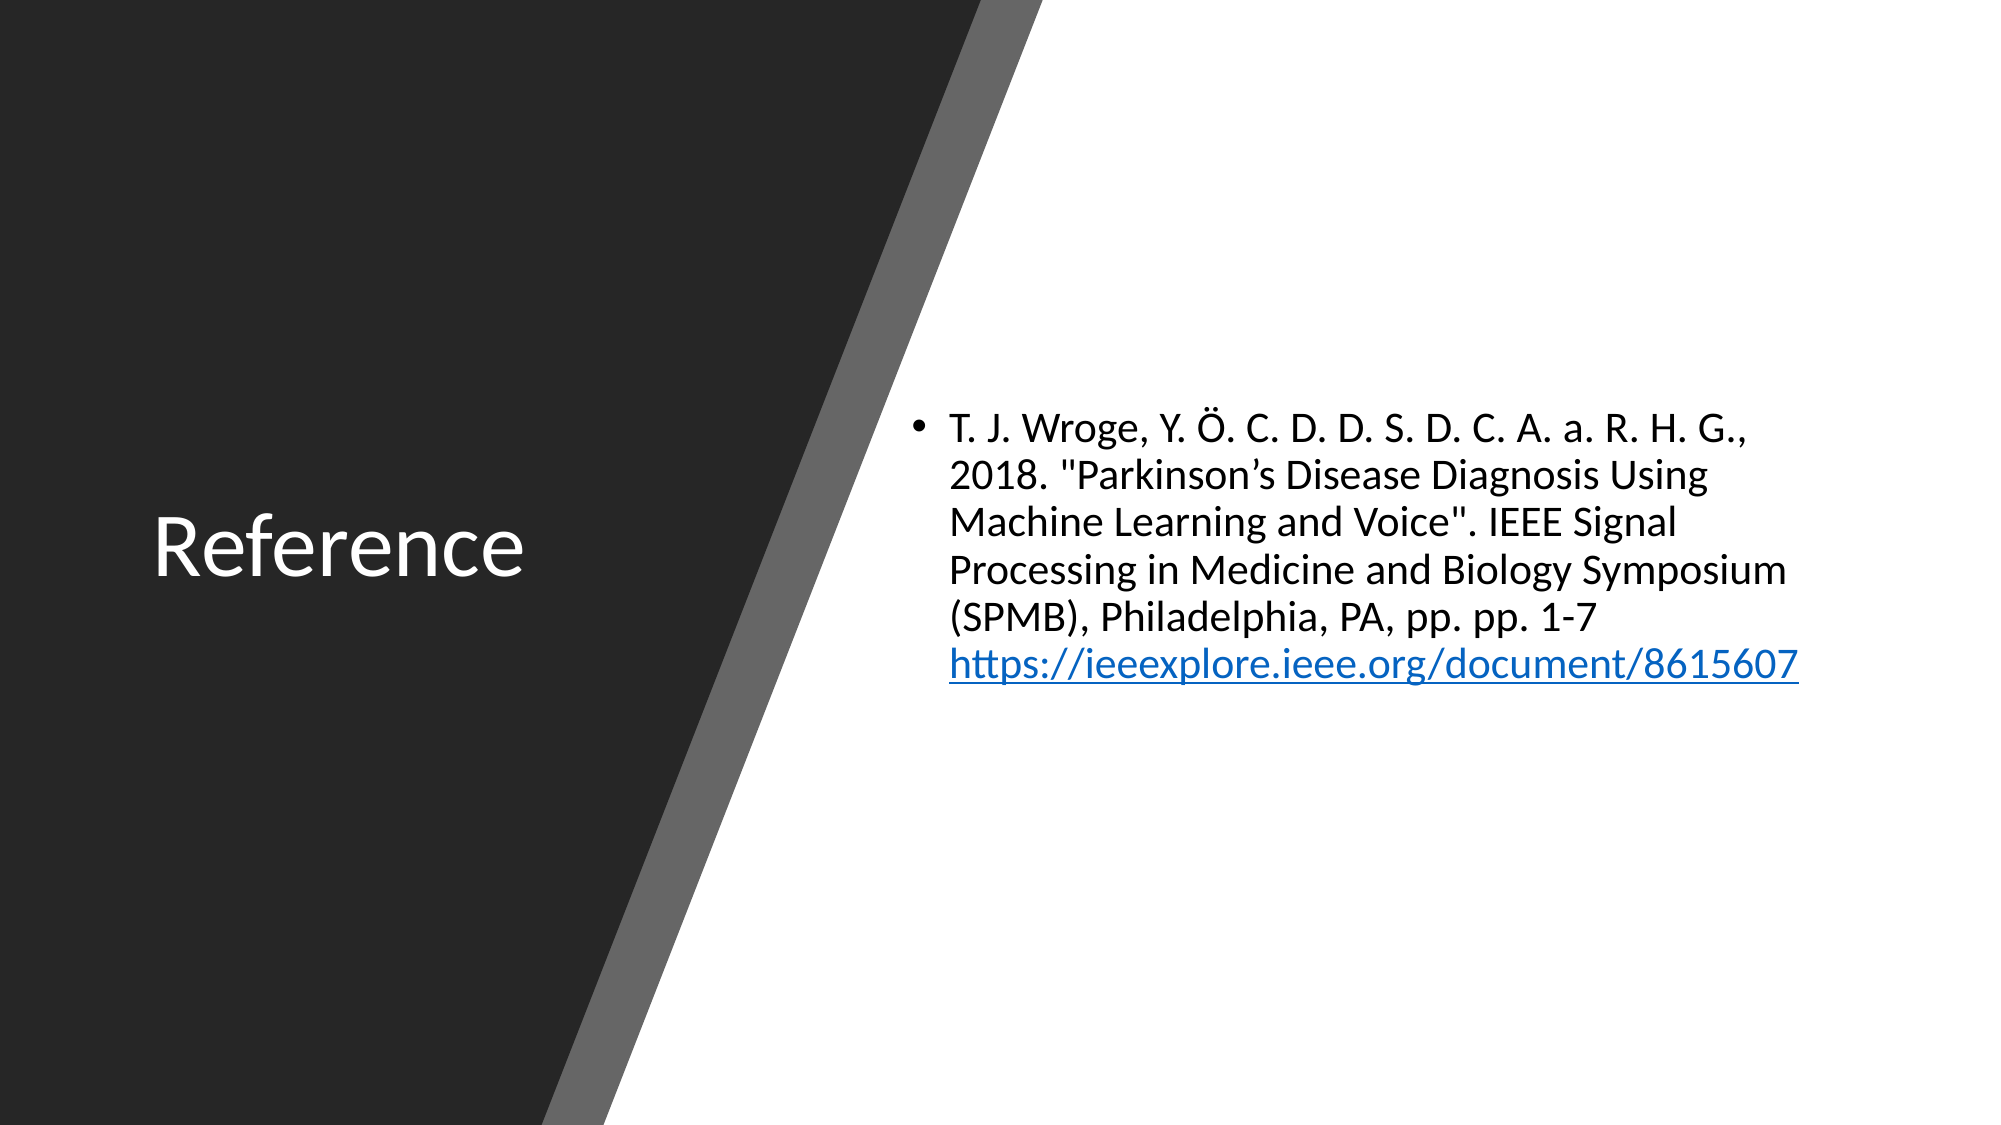

# Reference
T. J. Wroge, Y. Ö. C. D. D. S. D. C. A. a. R. H. G., 2018. "Parkinson’s Disease Diagnosis Using Machine Learning and Voice". IEEE Signal Processing in Medicine and Biology Symposium (SPMB), Philadelphia, PA, pp. pp. 1-7 https://ieeexplore.ieee.org/document/8615607